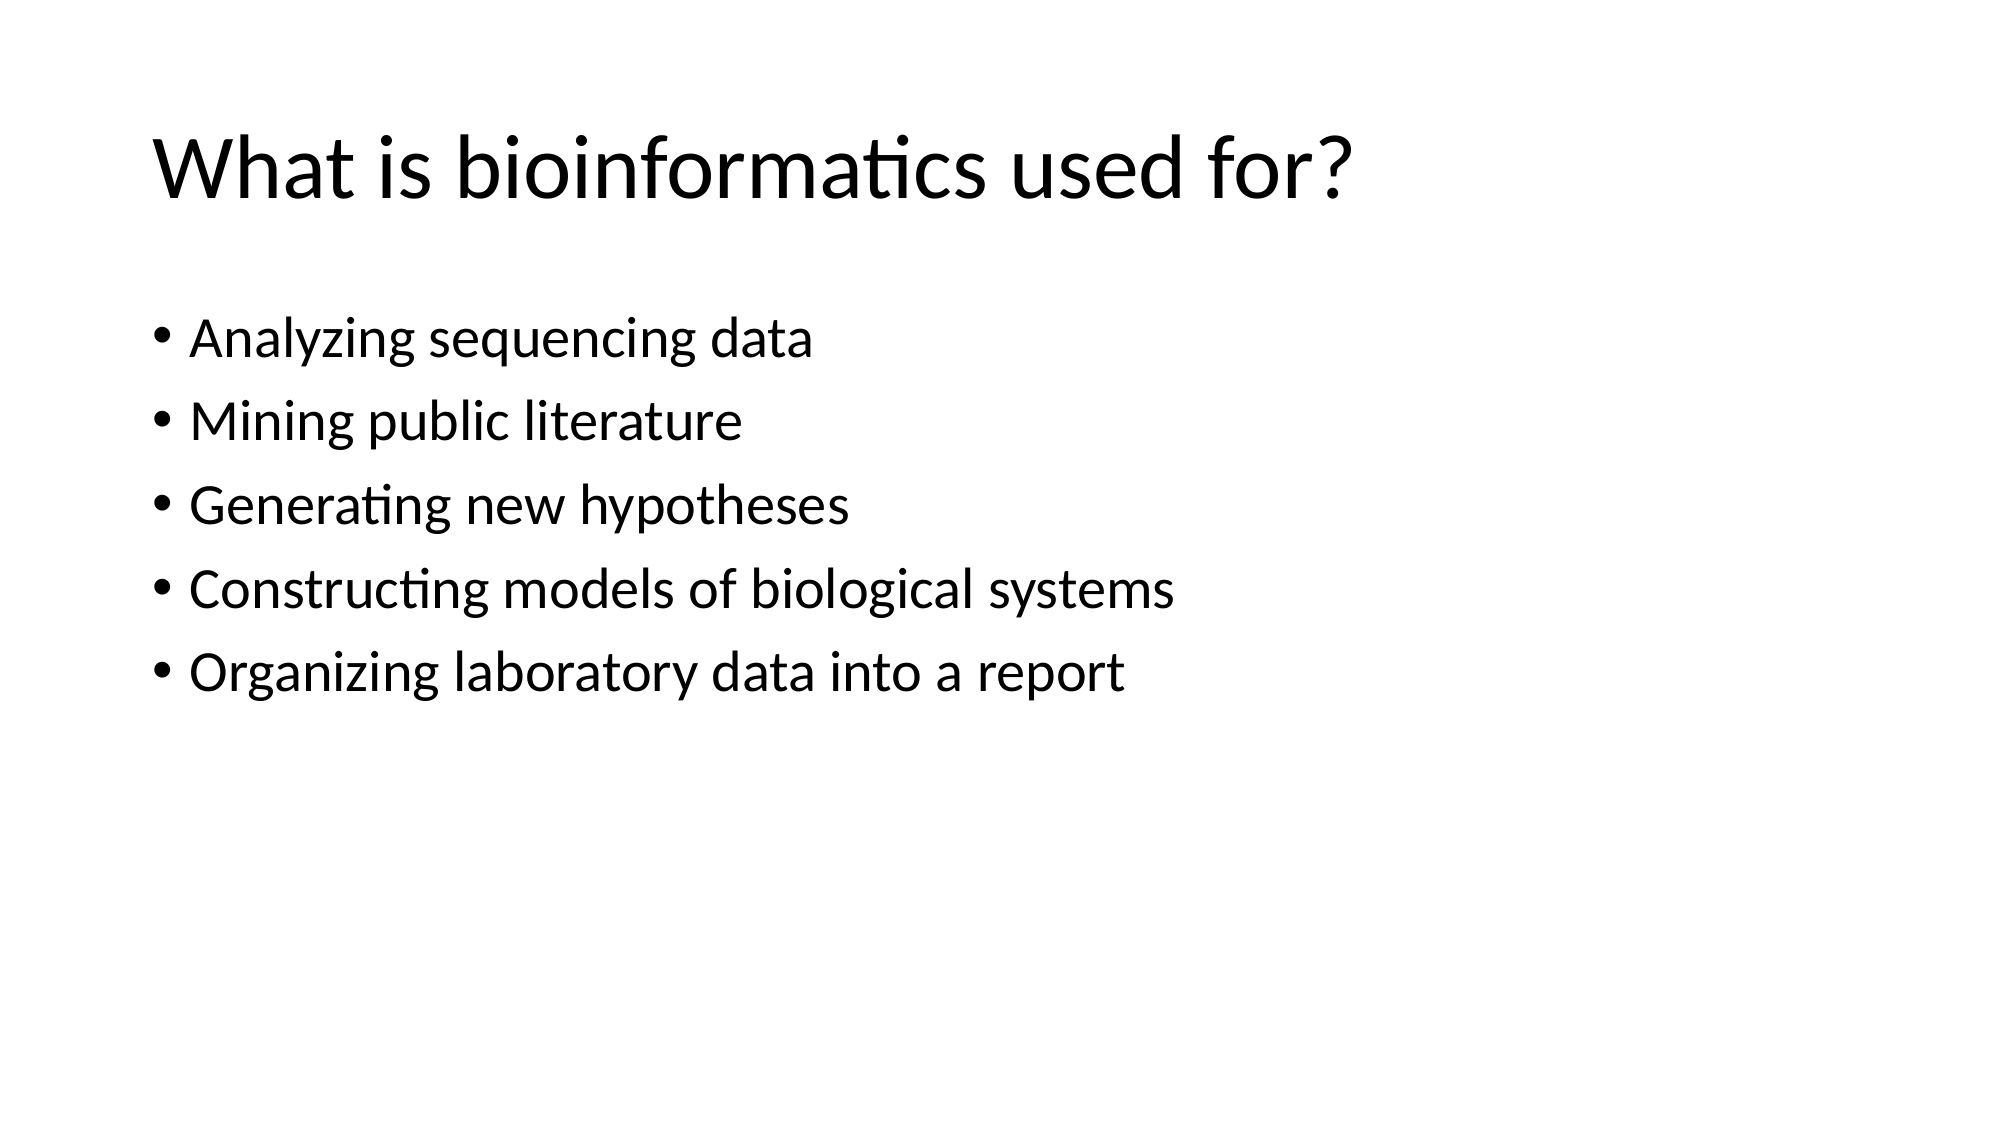

# What is bioinformatics used for?
Analyzing sequencing data
Mining public literature
Generating new hypotheses
Constructing models of biological systems
Organizing laboratory data into a report